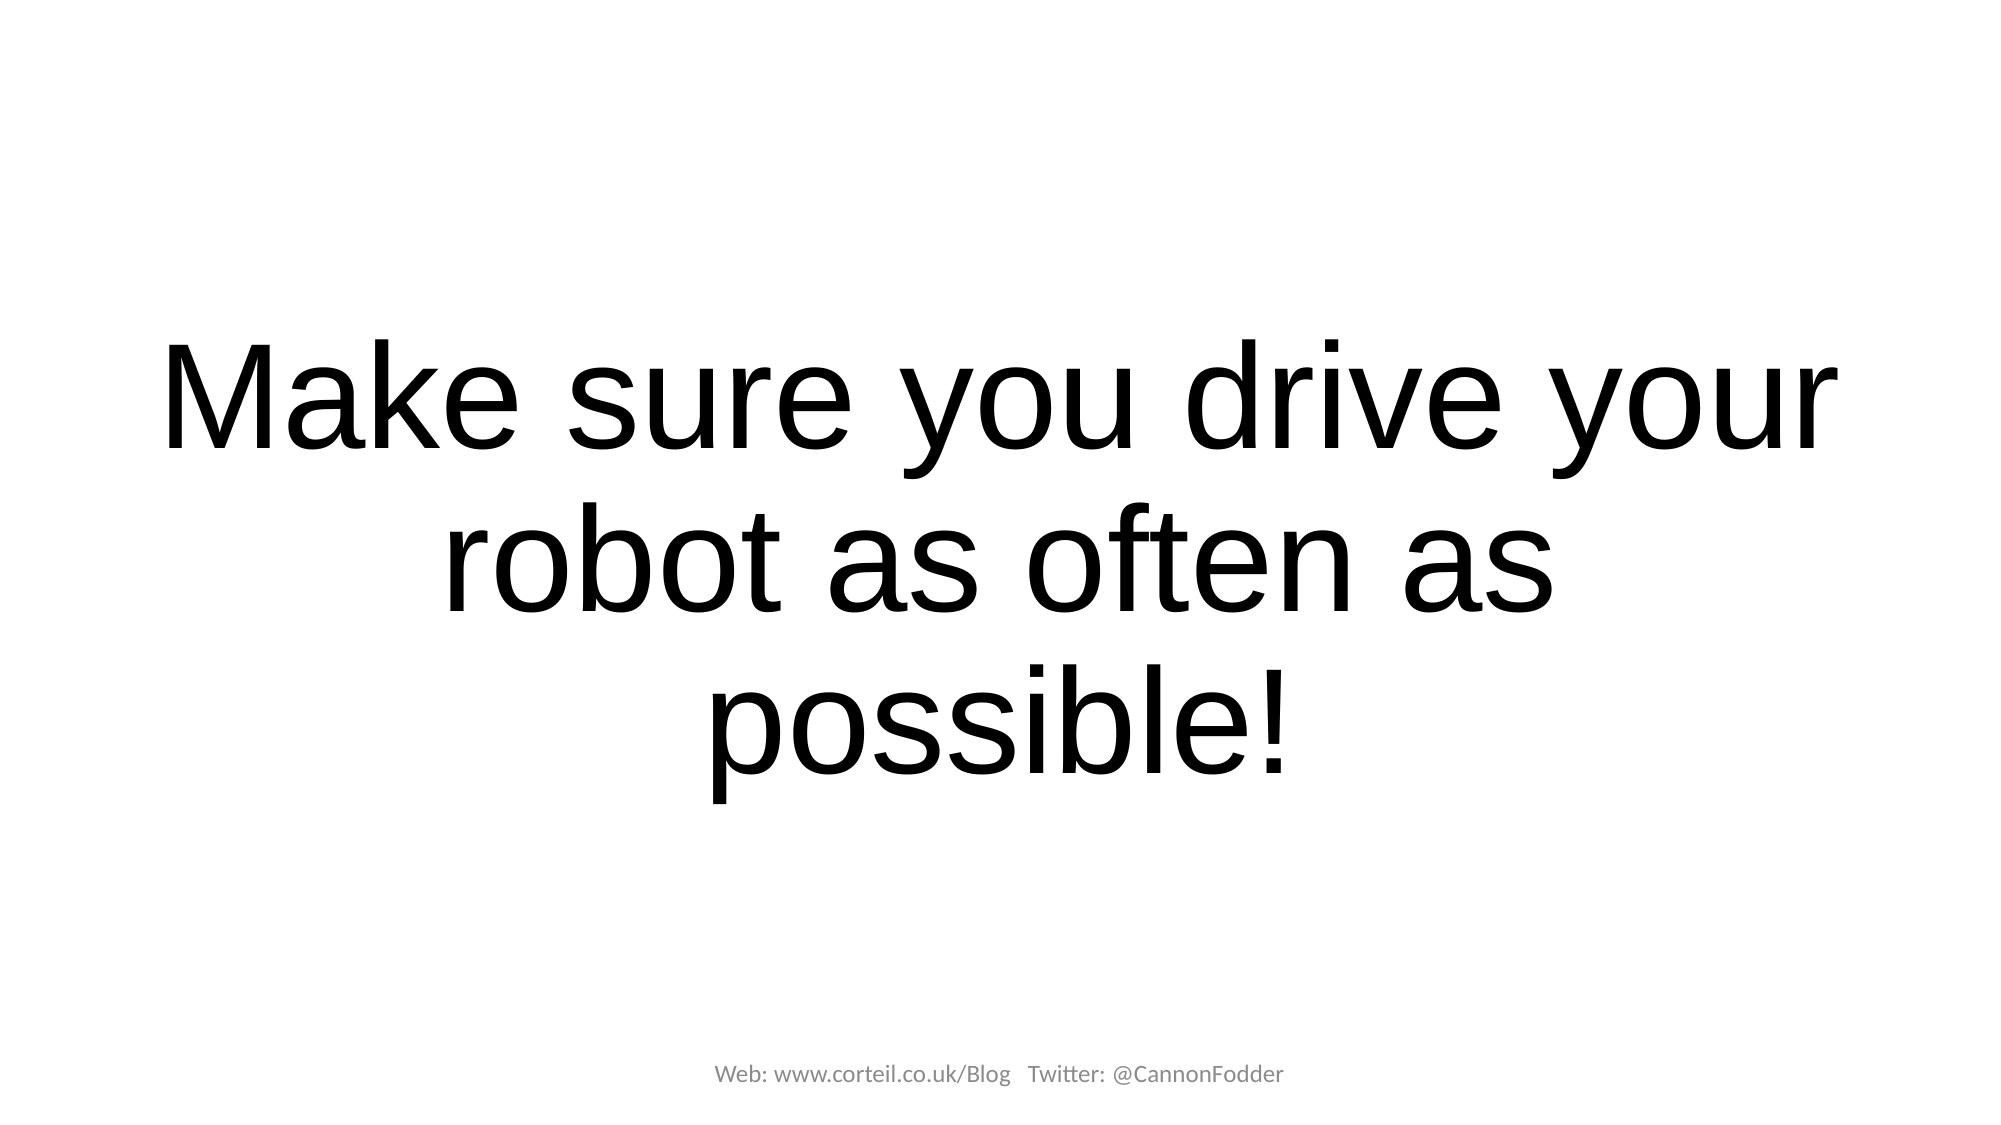

# Make sure you drive your robot as often as possible!
Web: www.corteil.co.uk/Blog   Twitter: @CannonFodder